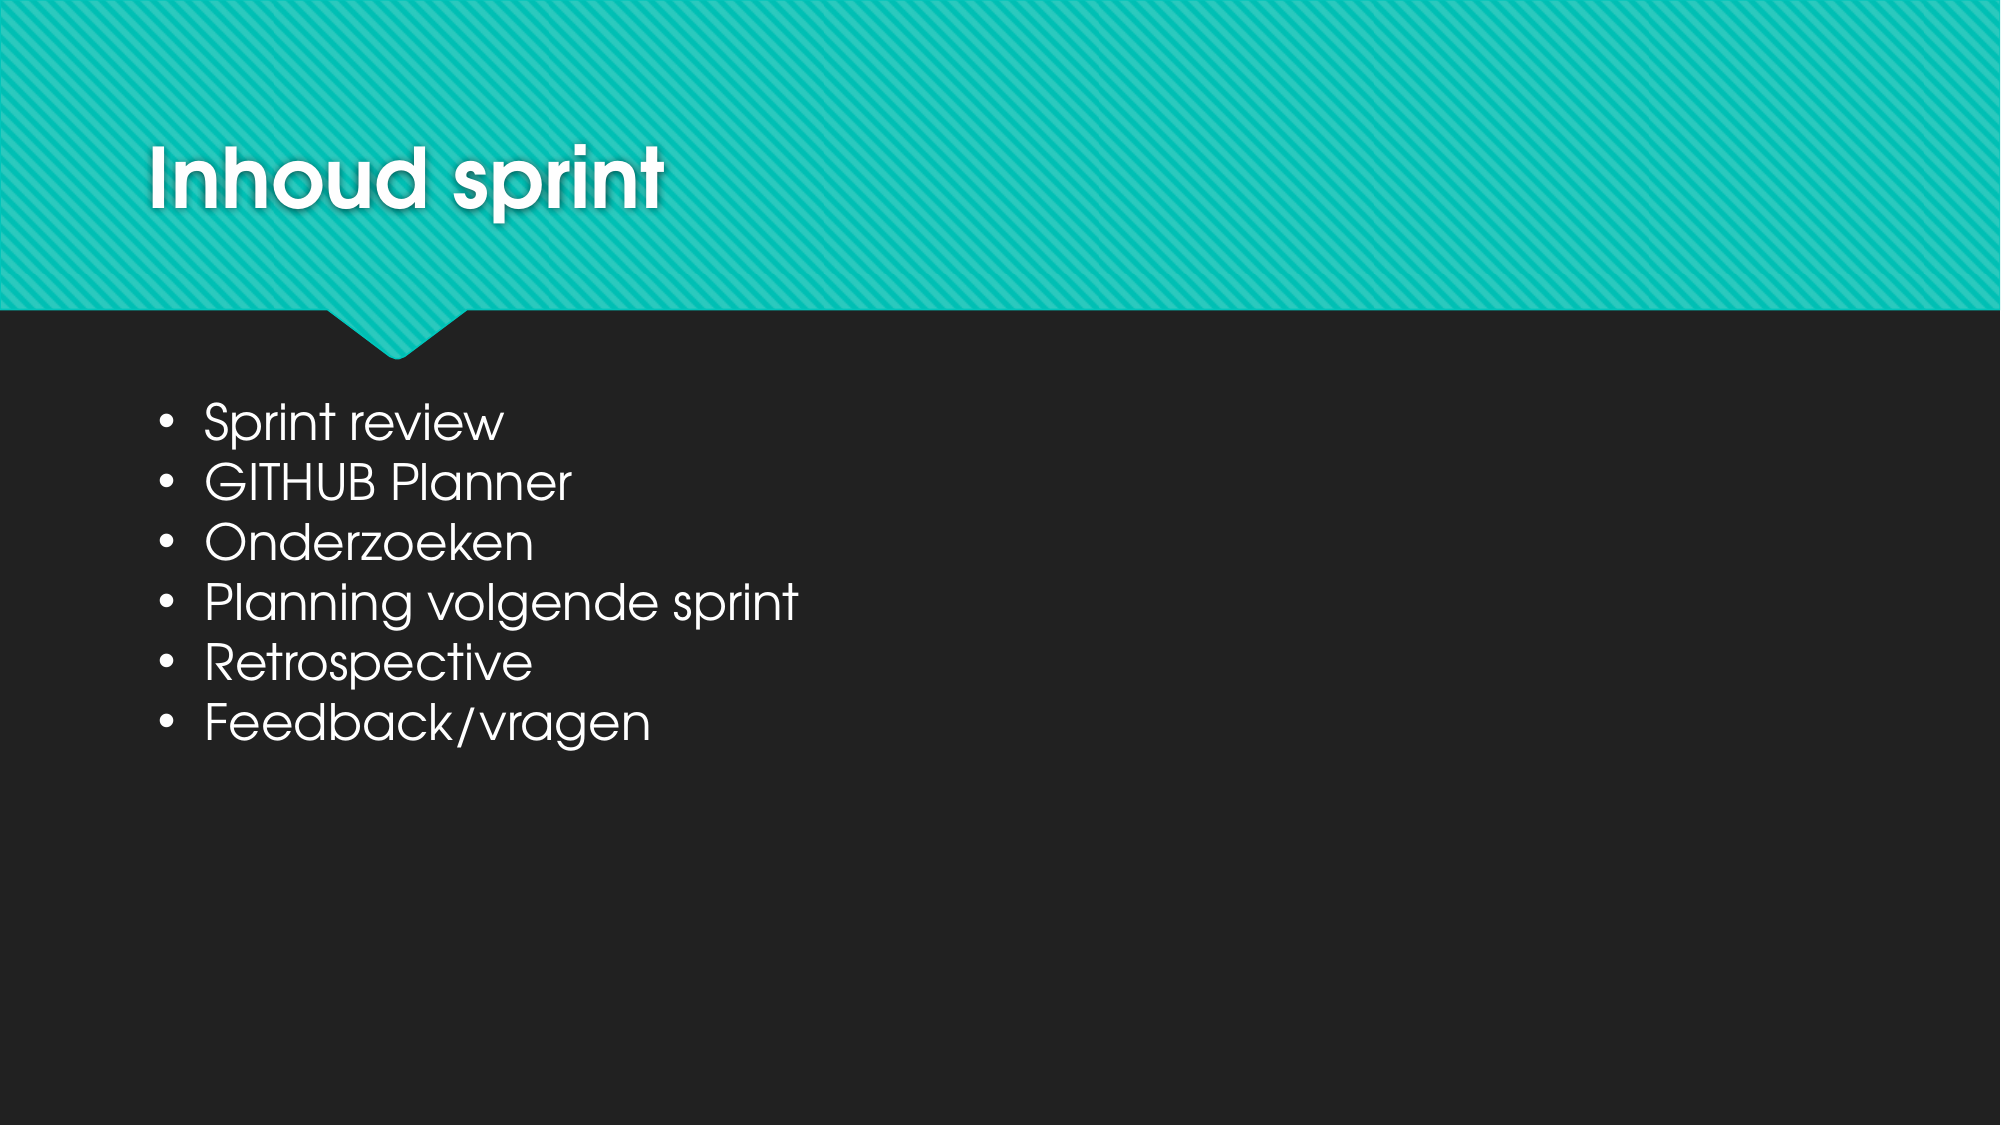

# Inhoud sprint

Sprint review
GITHUB Planner
Onderzoeken
Planning volgende sprint
Retrospective
Feedback/vragen